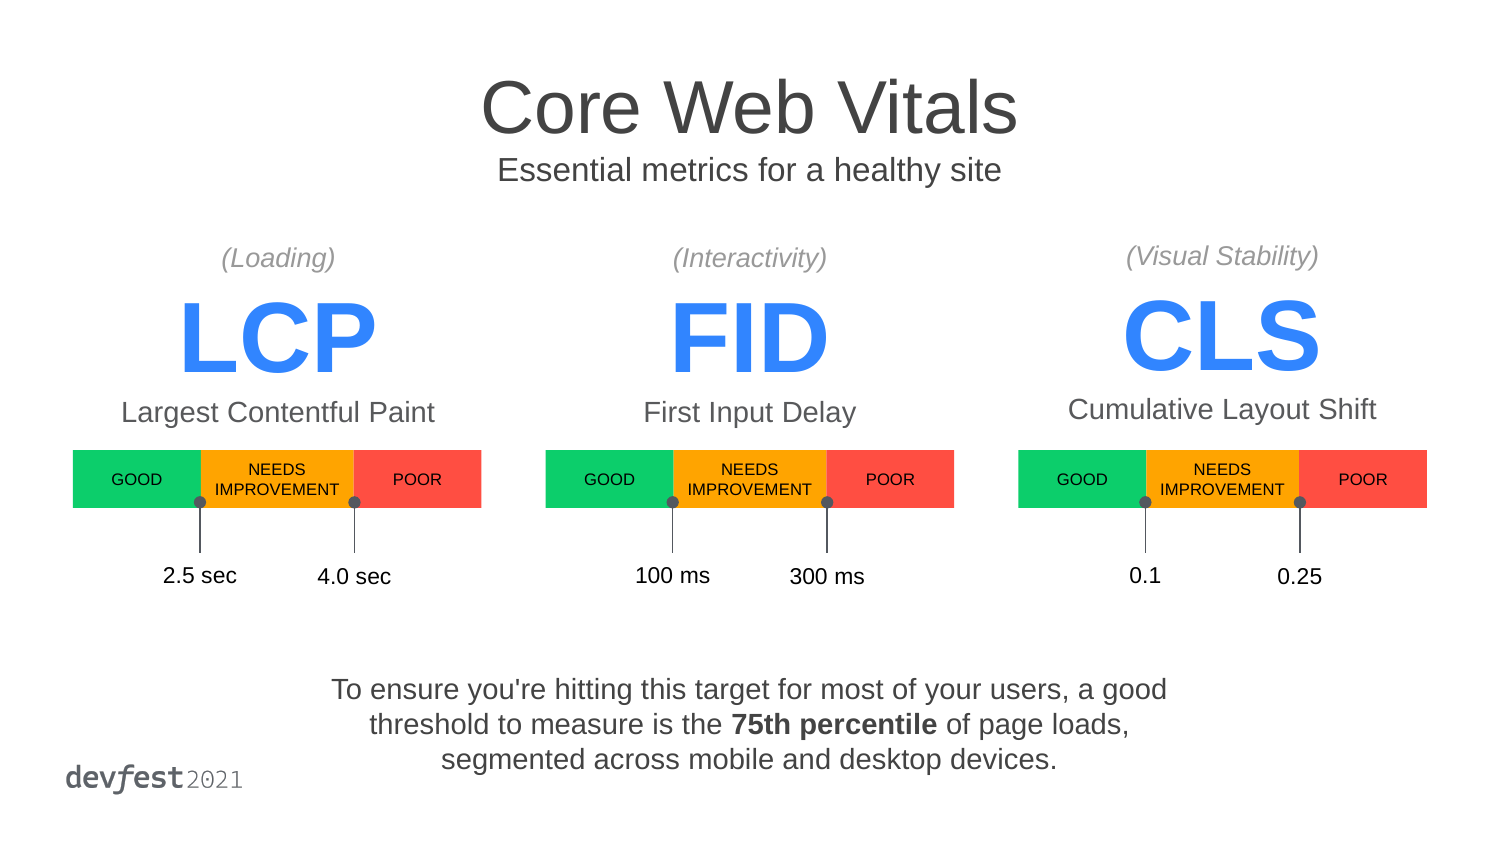

Core Web Vitals
Essential metrics for a healthy site
(Visual Stability)
CLS
Cumulative Layout Shift
GOOD
POOR
NEEDS IMPROVEMENT
0.1
0.25
(Loading)
LCP
Largest Contentful Paint
GOOD
POOR
NEEDS IMPROVEMENT
2.5 sec
4.0 sec
(Interactivity)
FID
First Input Delay
GOOD
POOR
NEEDS IMPROVEMENT
100 ms
300 ms
To ensure you're hitting this target for most of your users, a good threshold to measure is the 75th percentile of page loads, segmented across mobile and desktop devices.